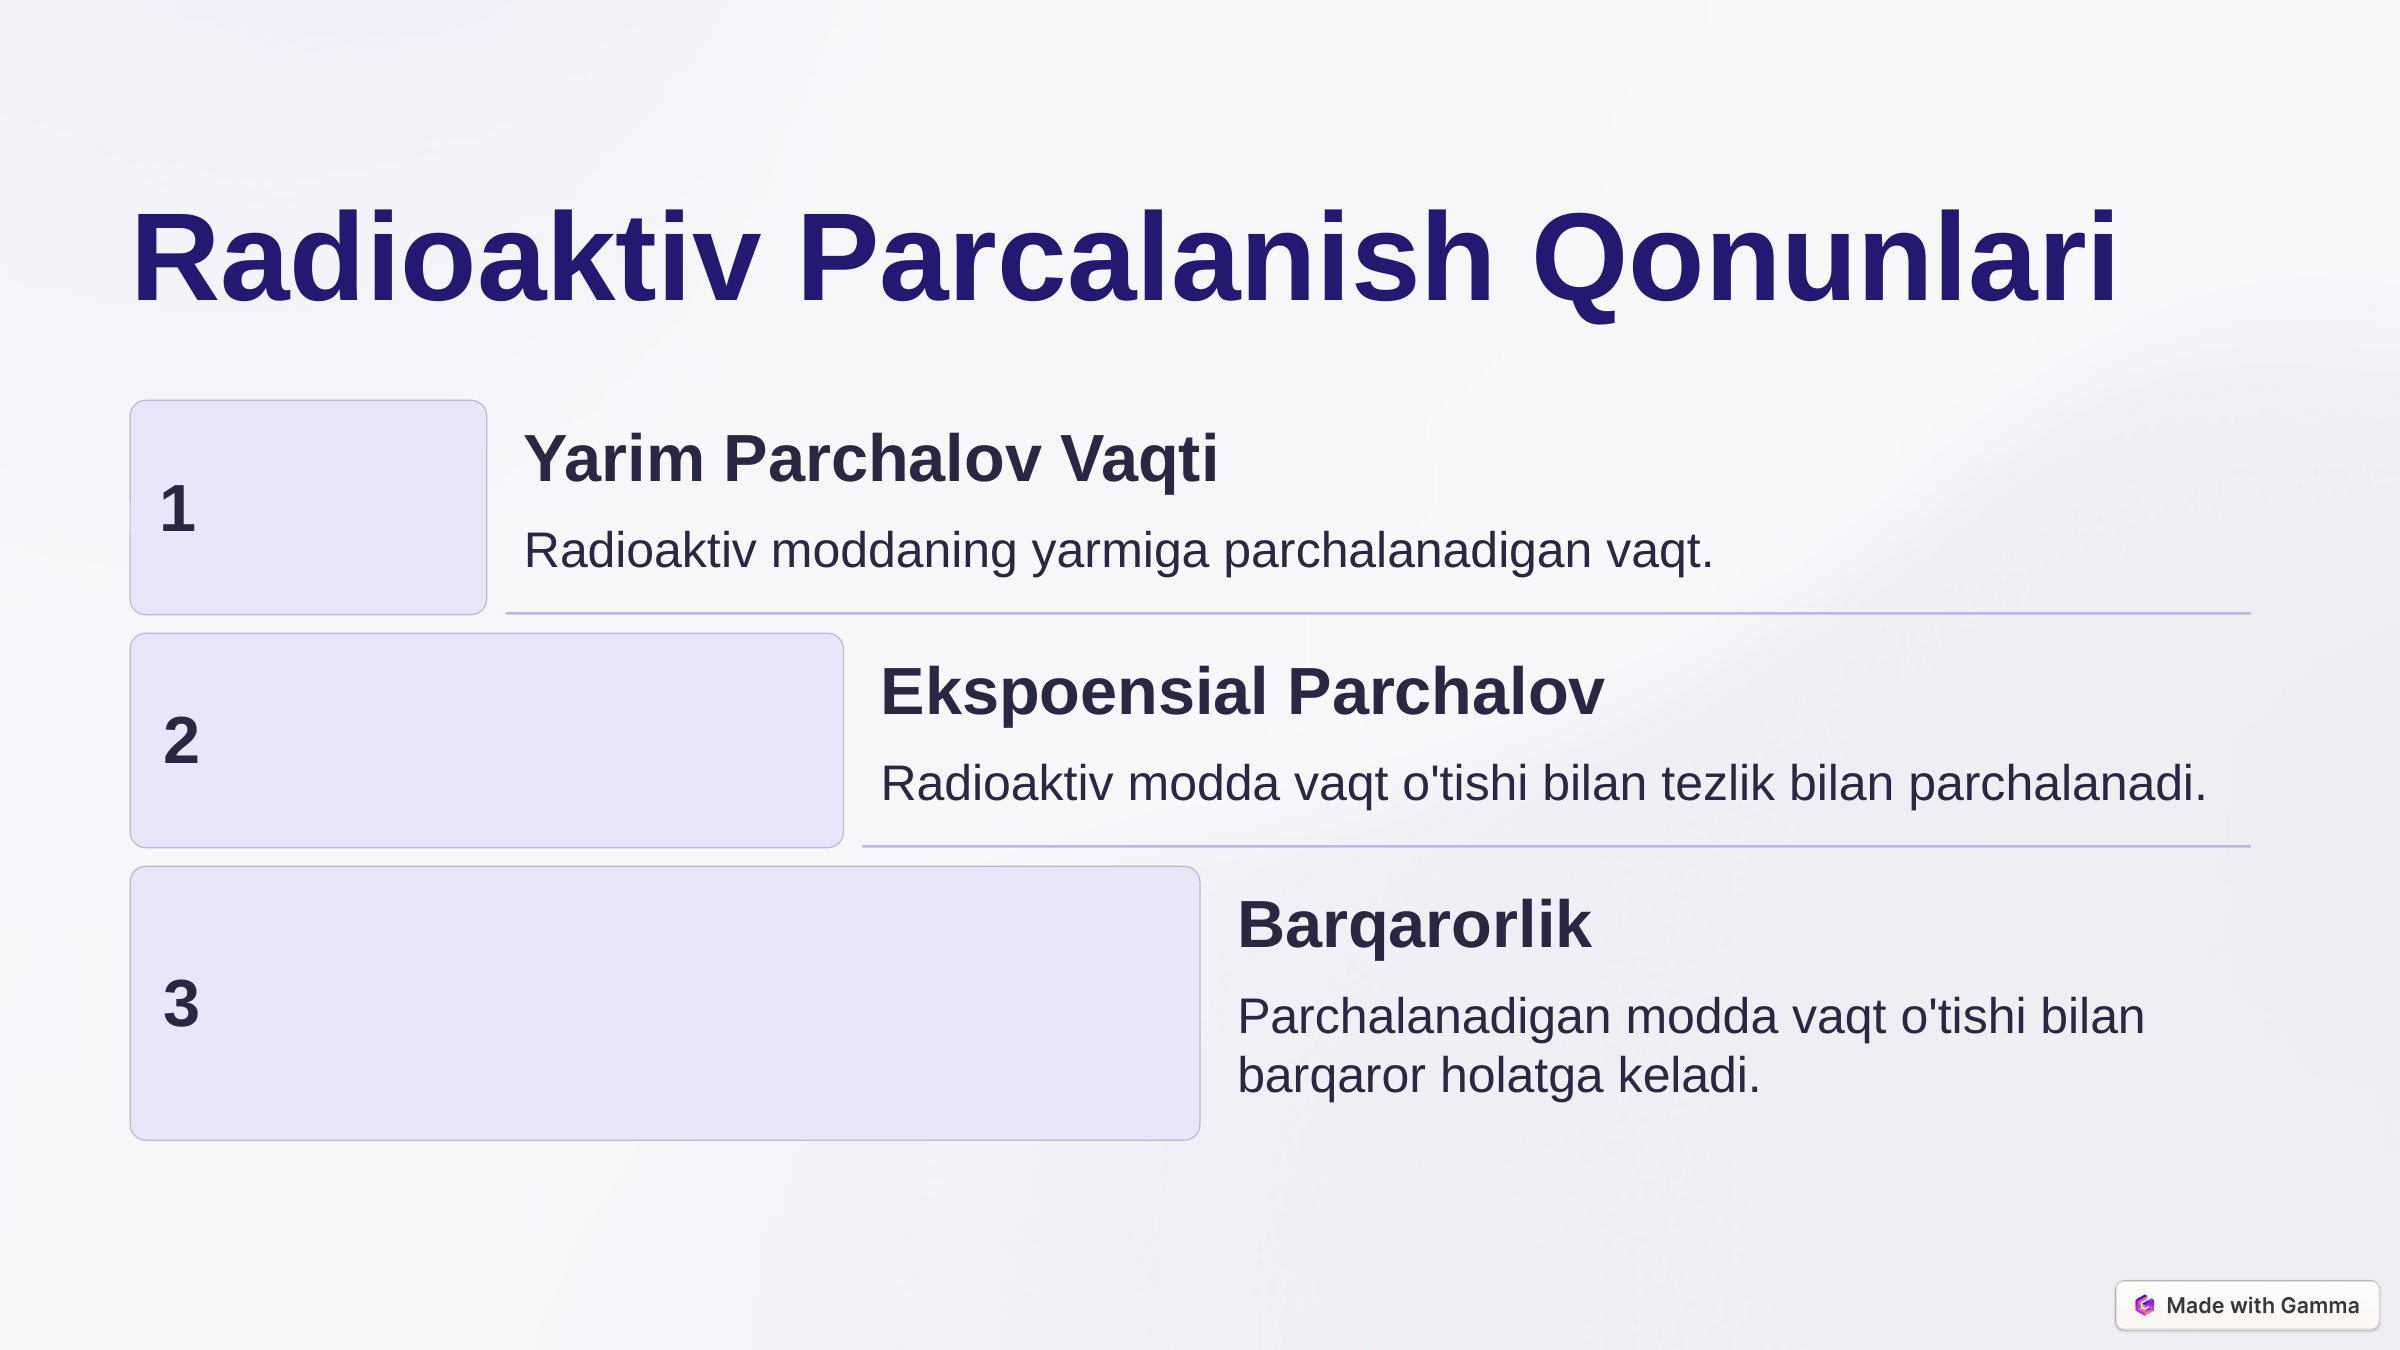

Radioaktiv Parcalanish Qonunlari

Yarim Parchalov Vaqti
1
Radioaktiv moddaning yarmiga parchalanadigan vaqt.

Ekspoensial Parchalov
2
Radioaktiv modda vaqt o'tishi bilan tezlik bilan parchalanadi.

Barqarorlik
3
Parchalanadigan modda vaqt o'tishi bilan barqaror holatga keladi.